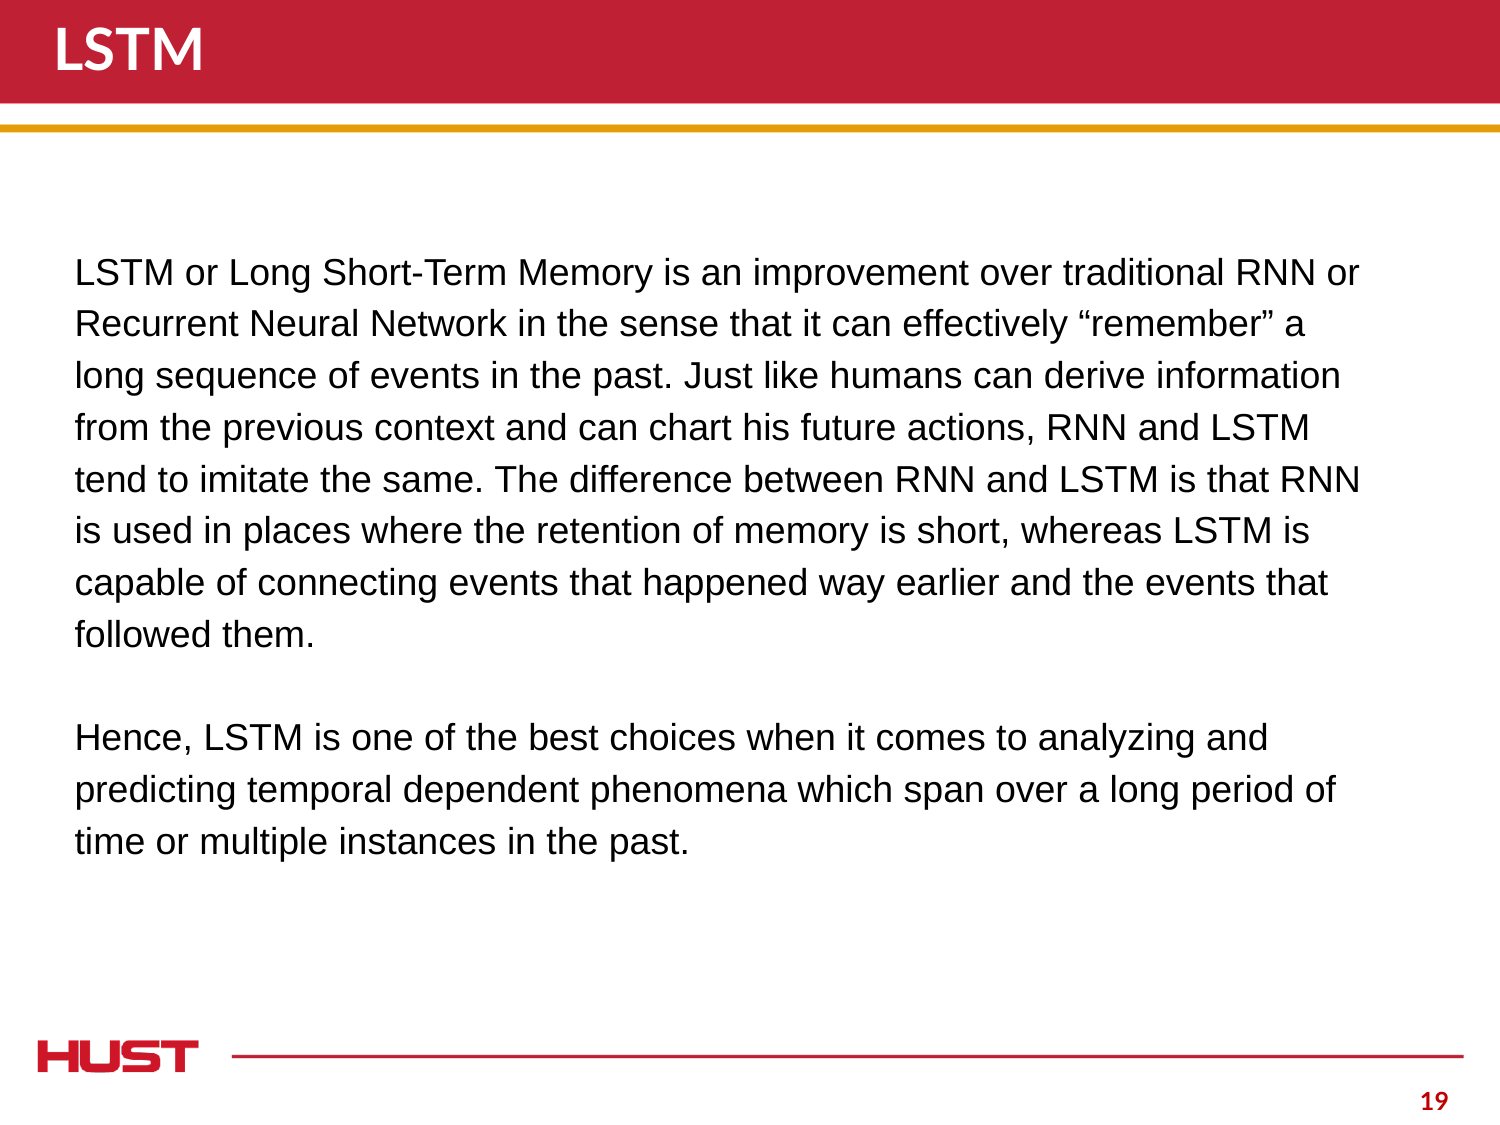

# LSTM
LSTM or Long Short-Term Memory is an improvement over traditional RNN or Recurrent Neural Network in the sense that it can effectively “remember” a long sequence of events in the past. Just like humans can derive information from the previous context and can chart his future actions, RNN and LSTM tend to imitate the same. The difference between RNN and LSTM is that RNN is used in places where the retention of memory is short, whereas LSTM is capable of connecting events that happened way earlier and the events that followed them.

Hence, LSTM is one of the best choices when it comes to analyzing and predicting temporal dependent phenomena which span over a long period of time or multiple instances in the past.
19